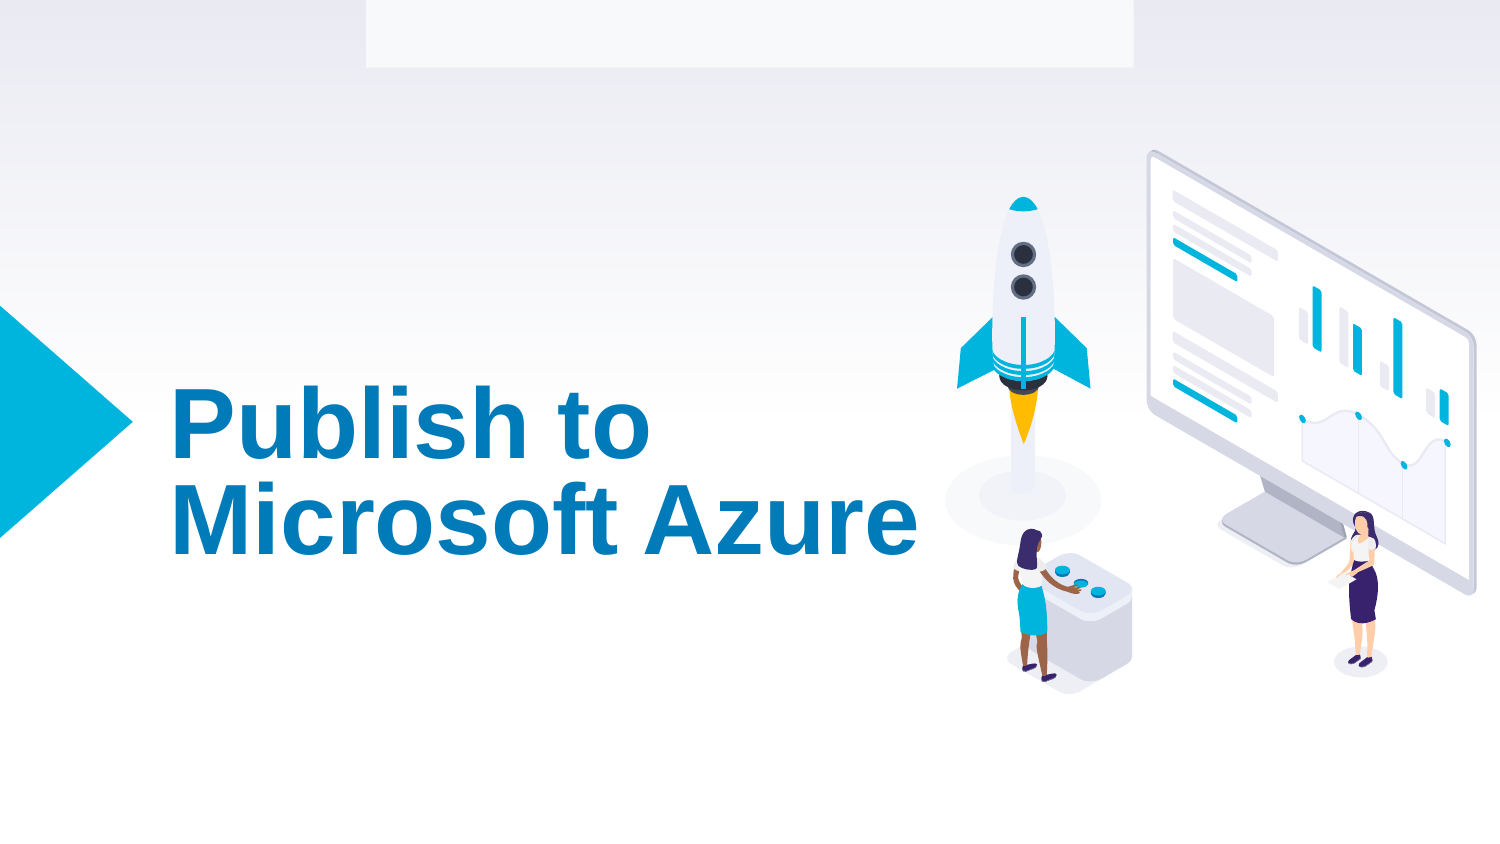

Environment Configuration and Account Setup

# Publish to Microsoft Azure